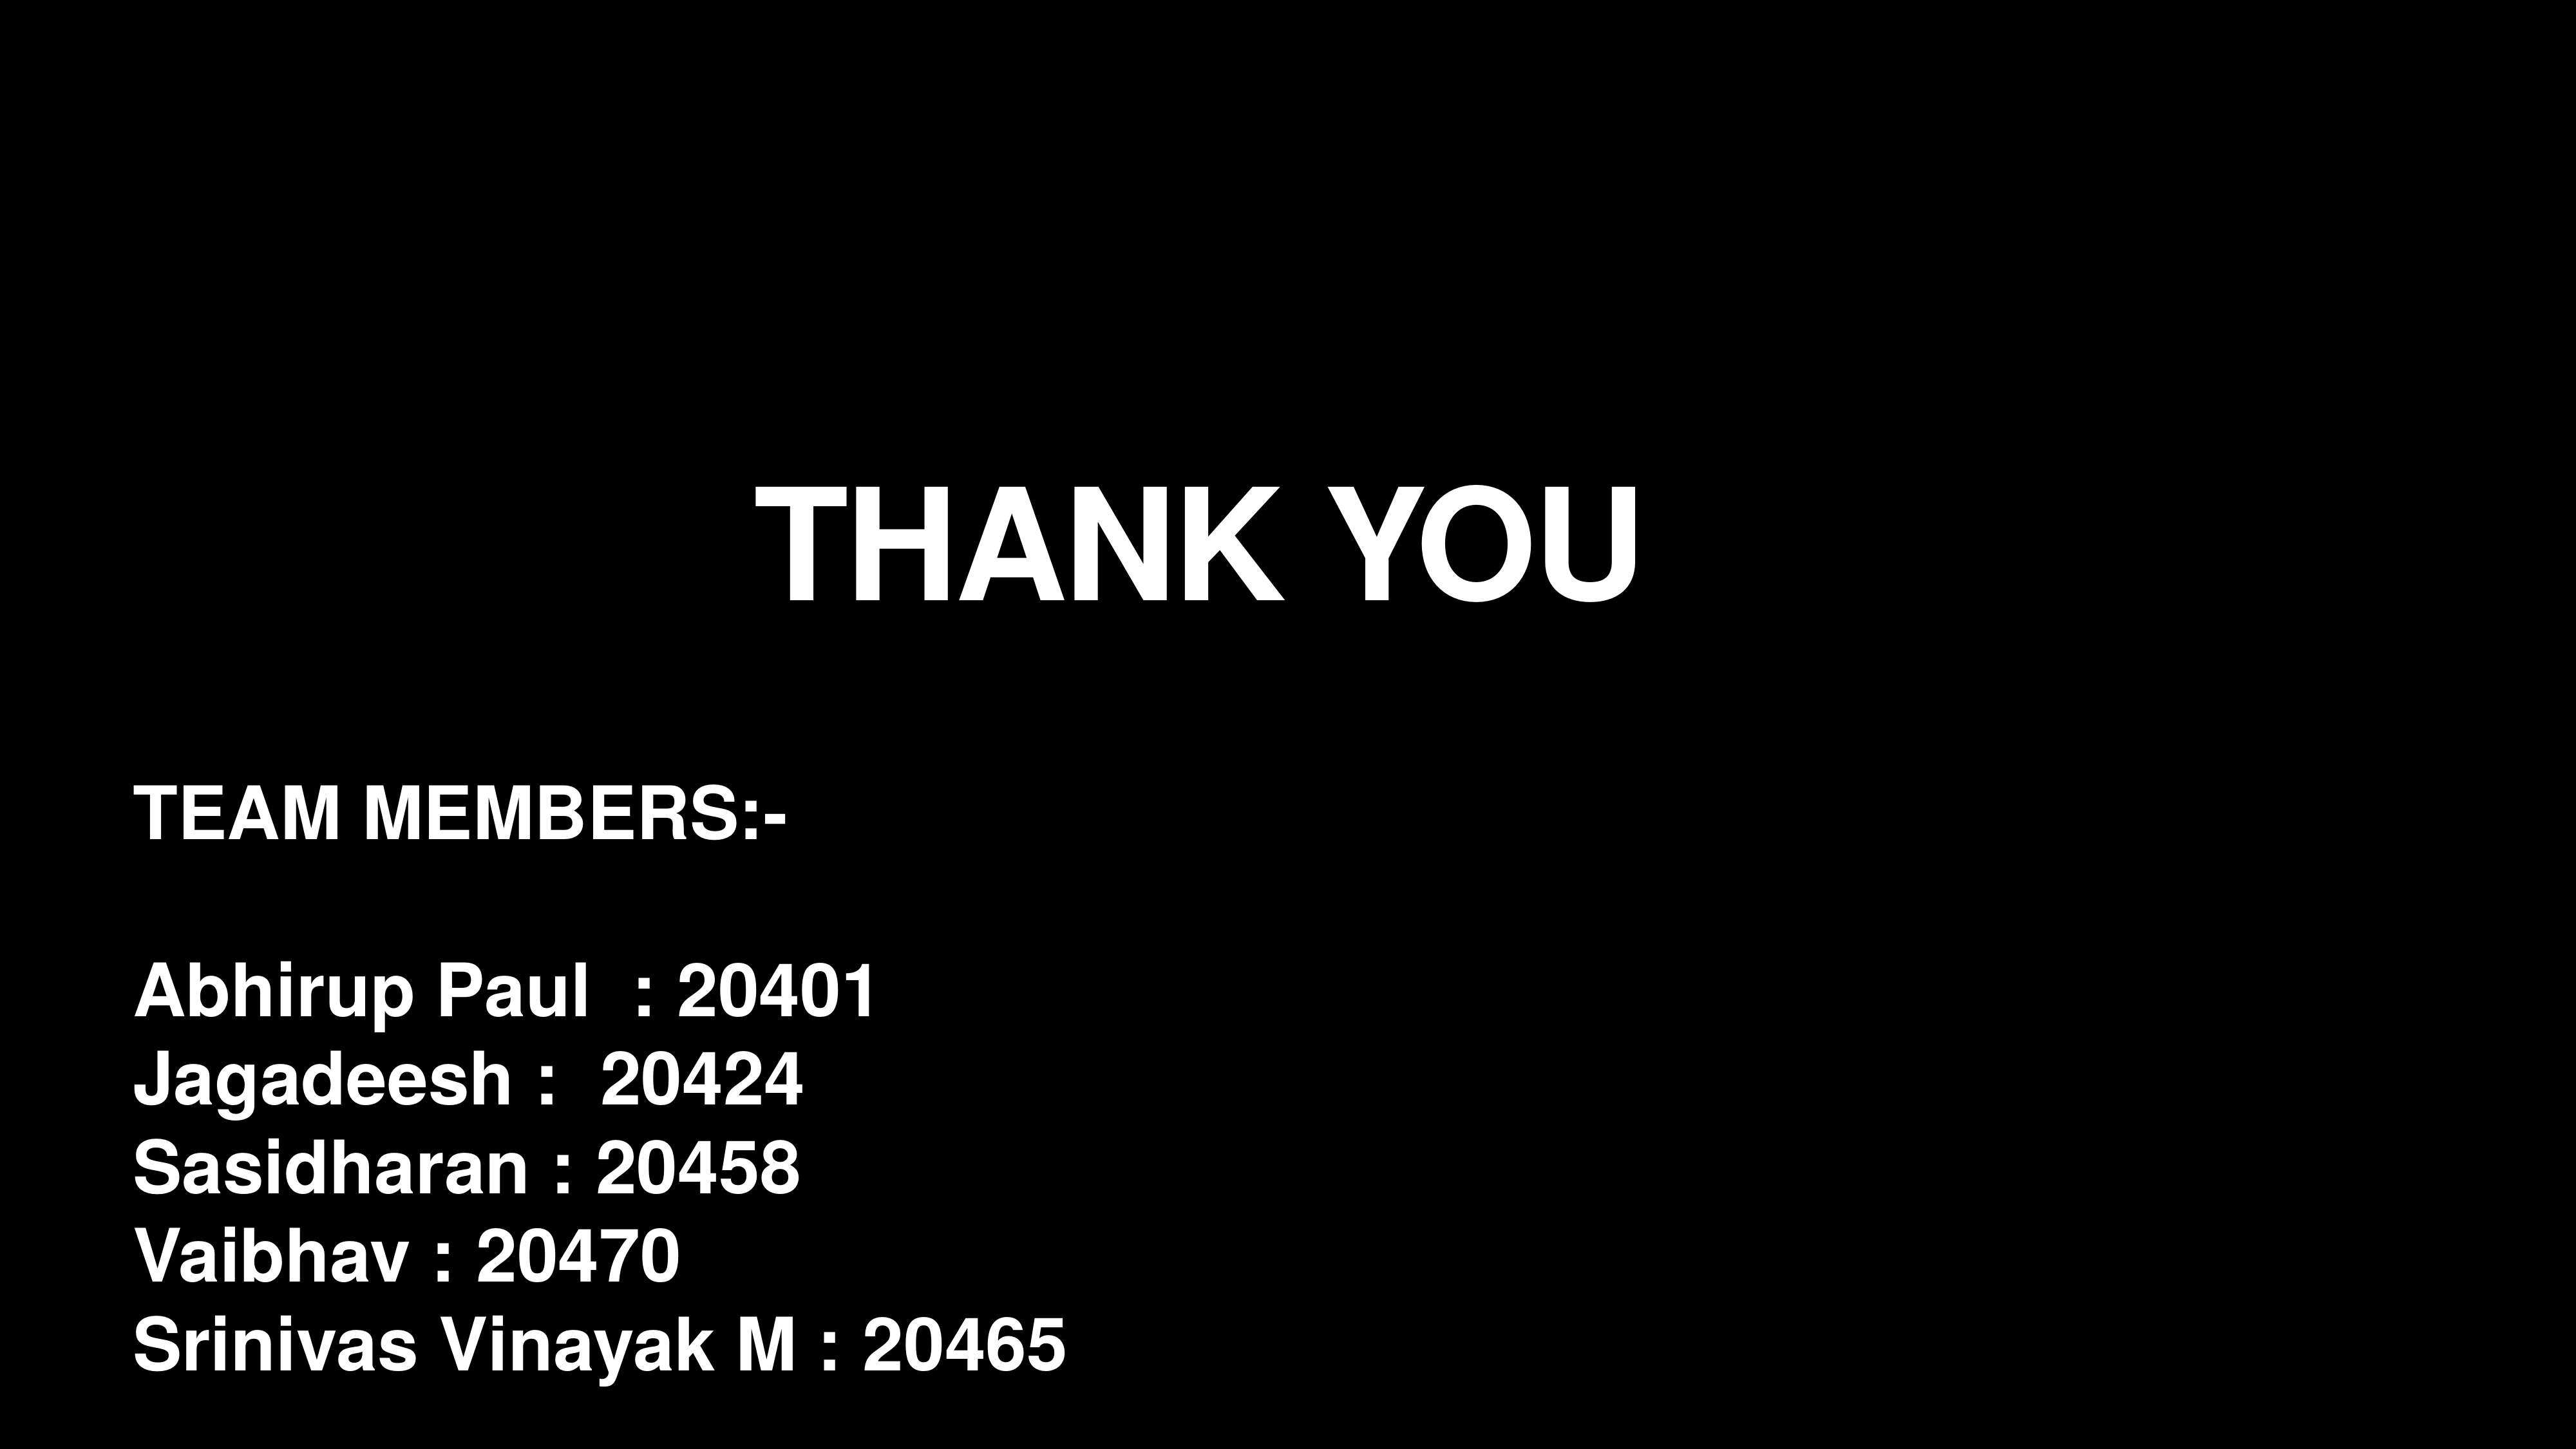

# THANK YOU
TEAM MEMBERS:-

Abhirup Paul  : 20401
Jagadeesh :  20424
Sasidharan : 20458
Vaibhav : 20470
Srinivas Vinayak M : 20465